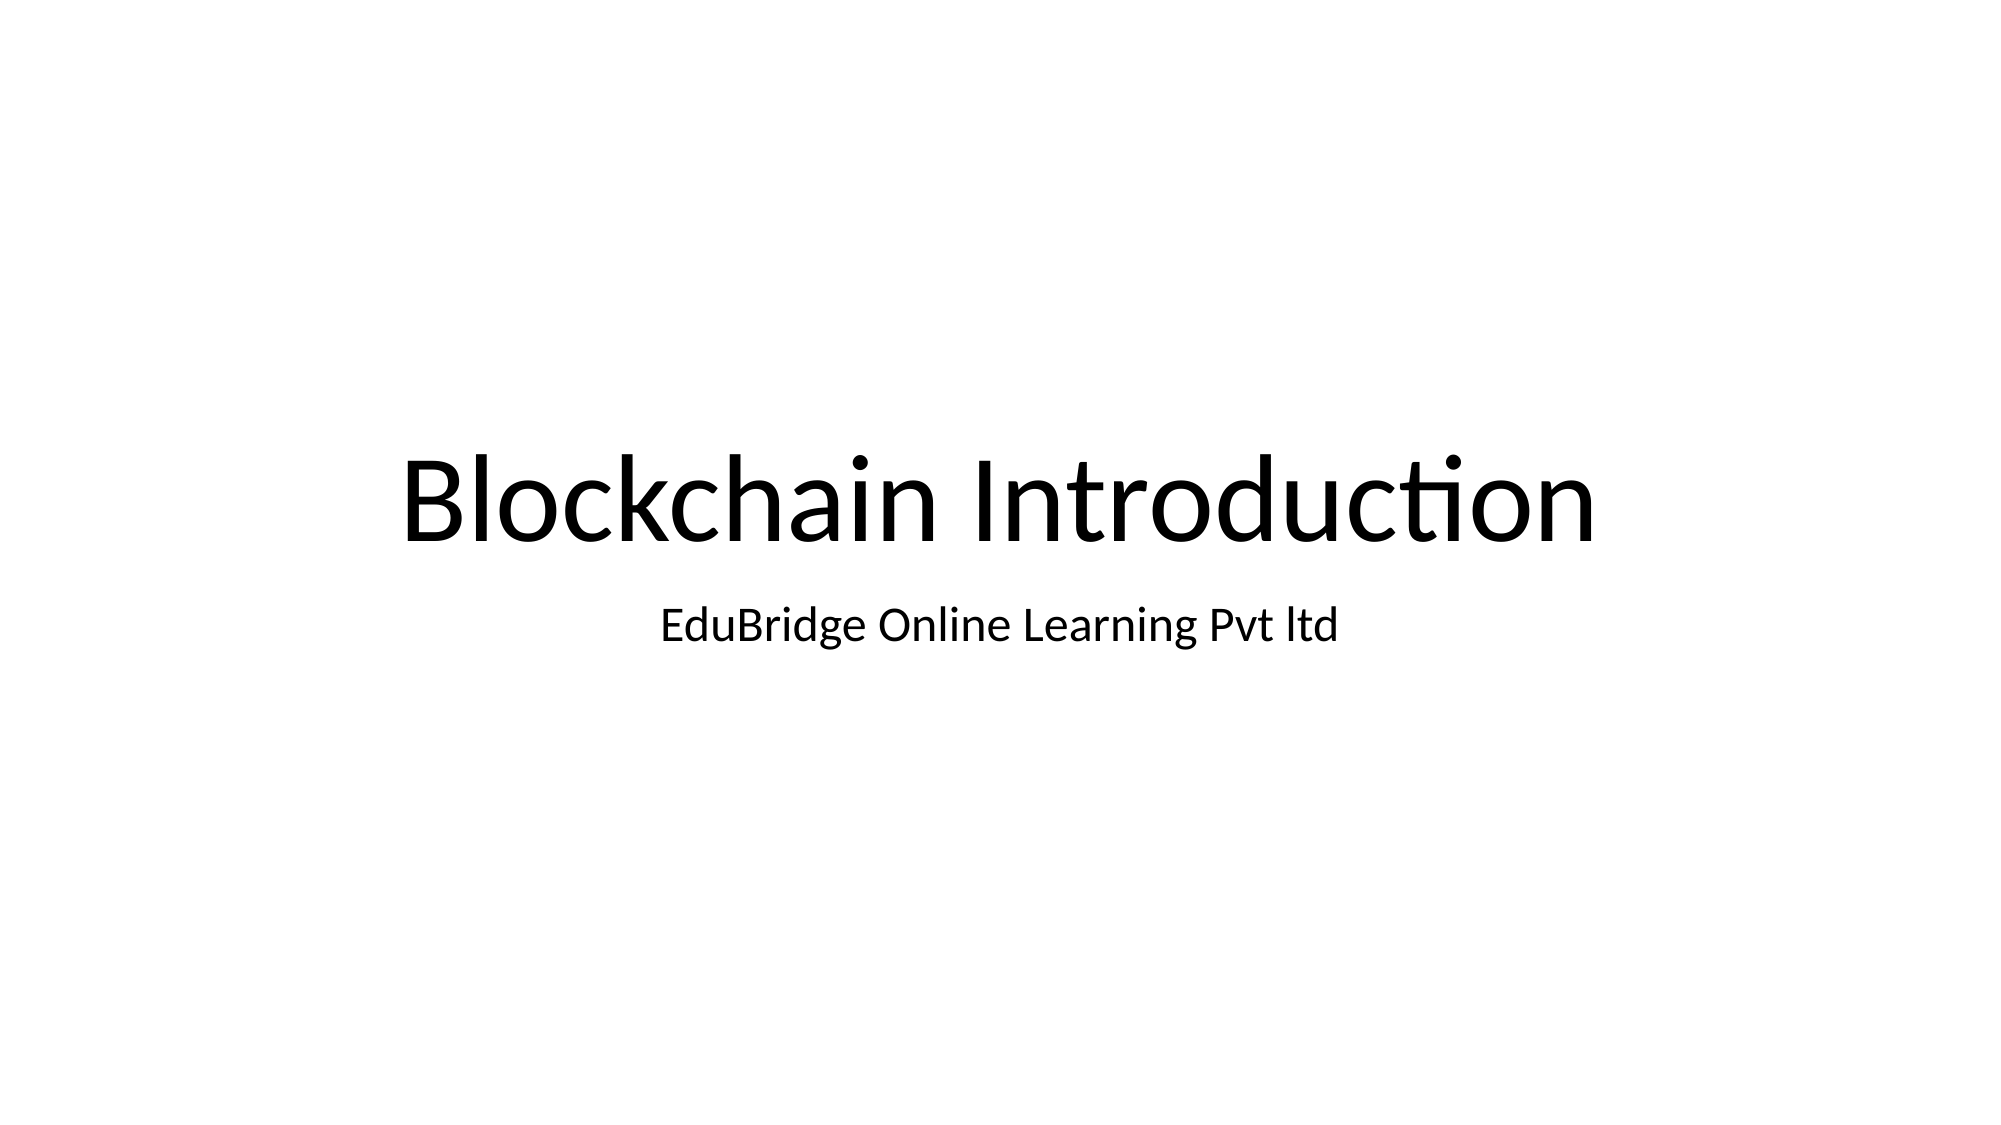

# Blockchain Introduction
EduBridge Online Learning Pvt ltd